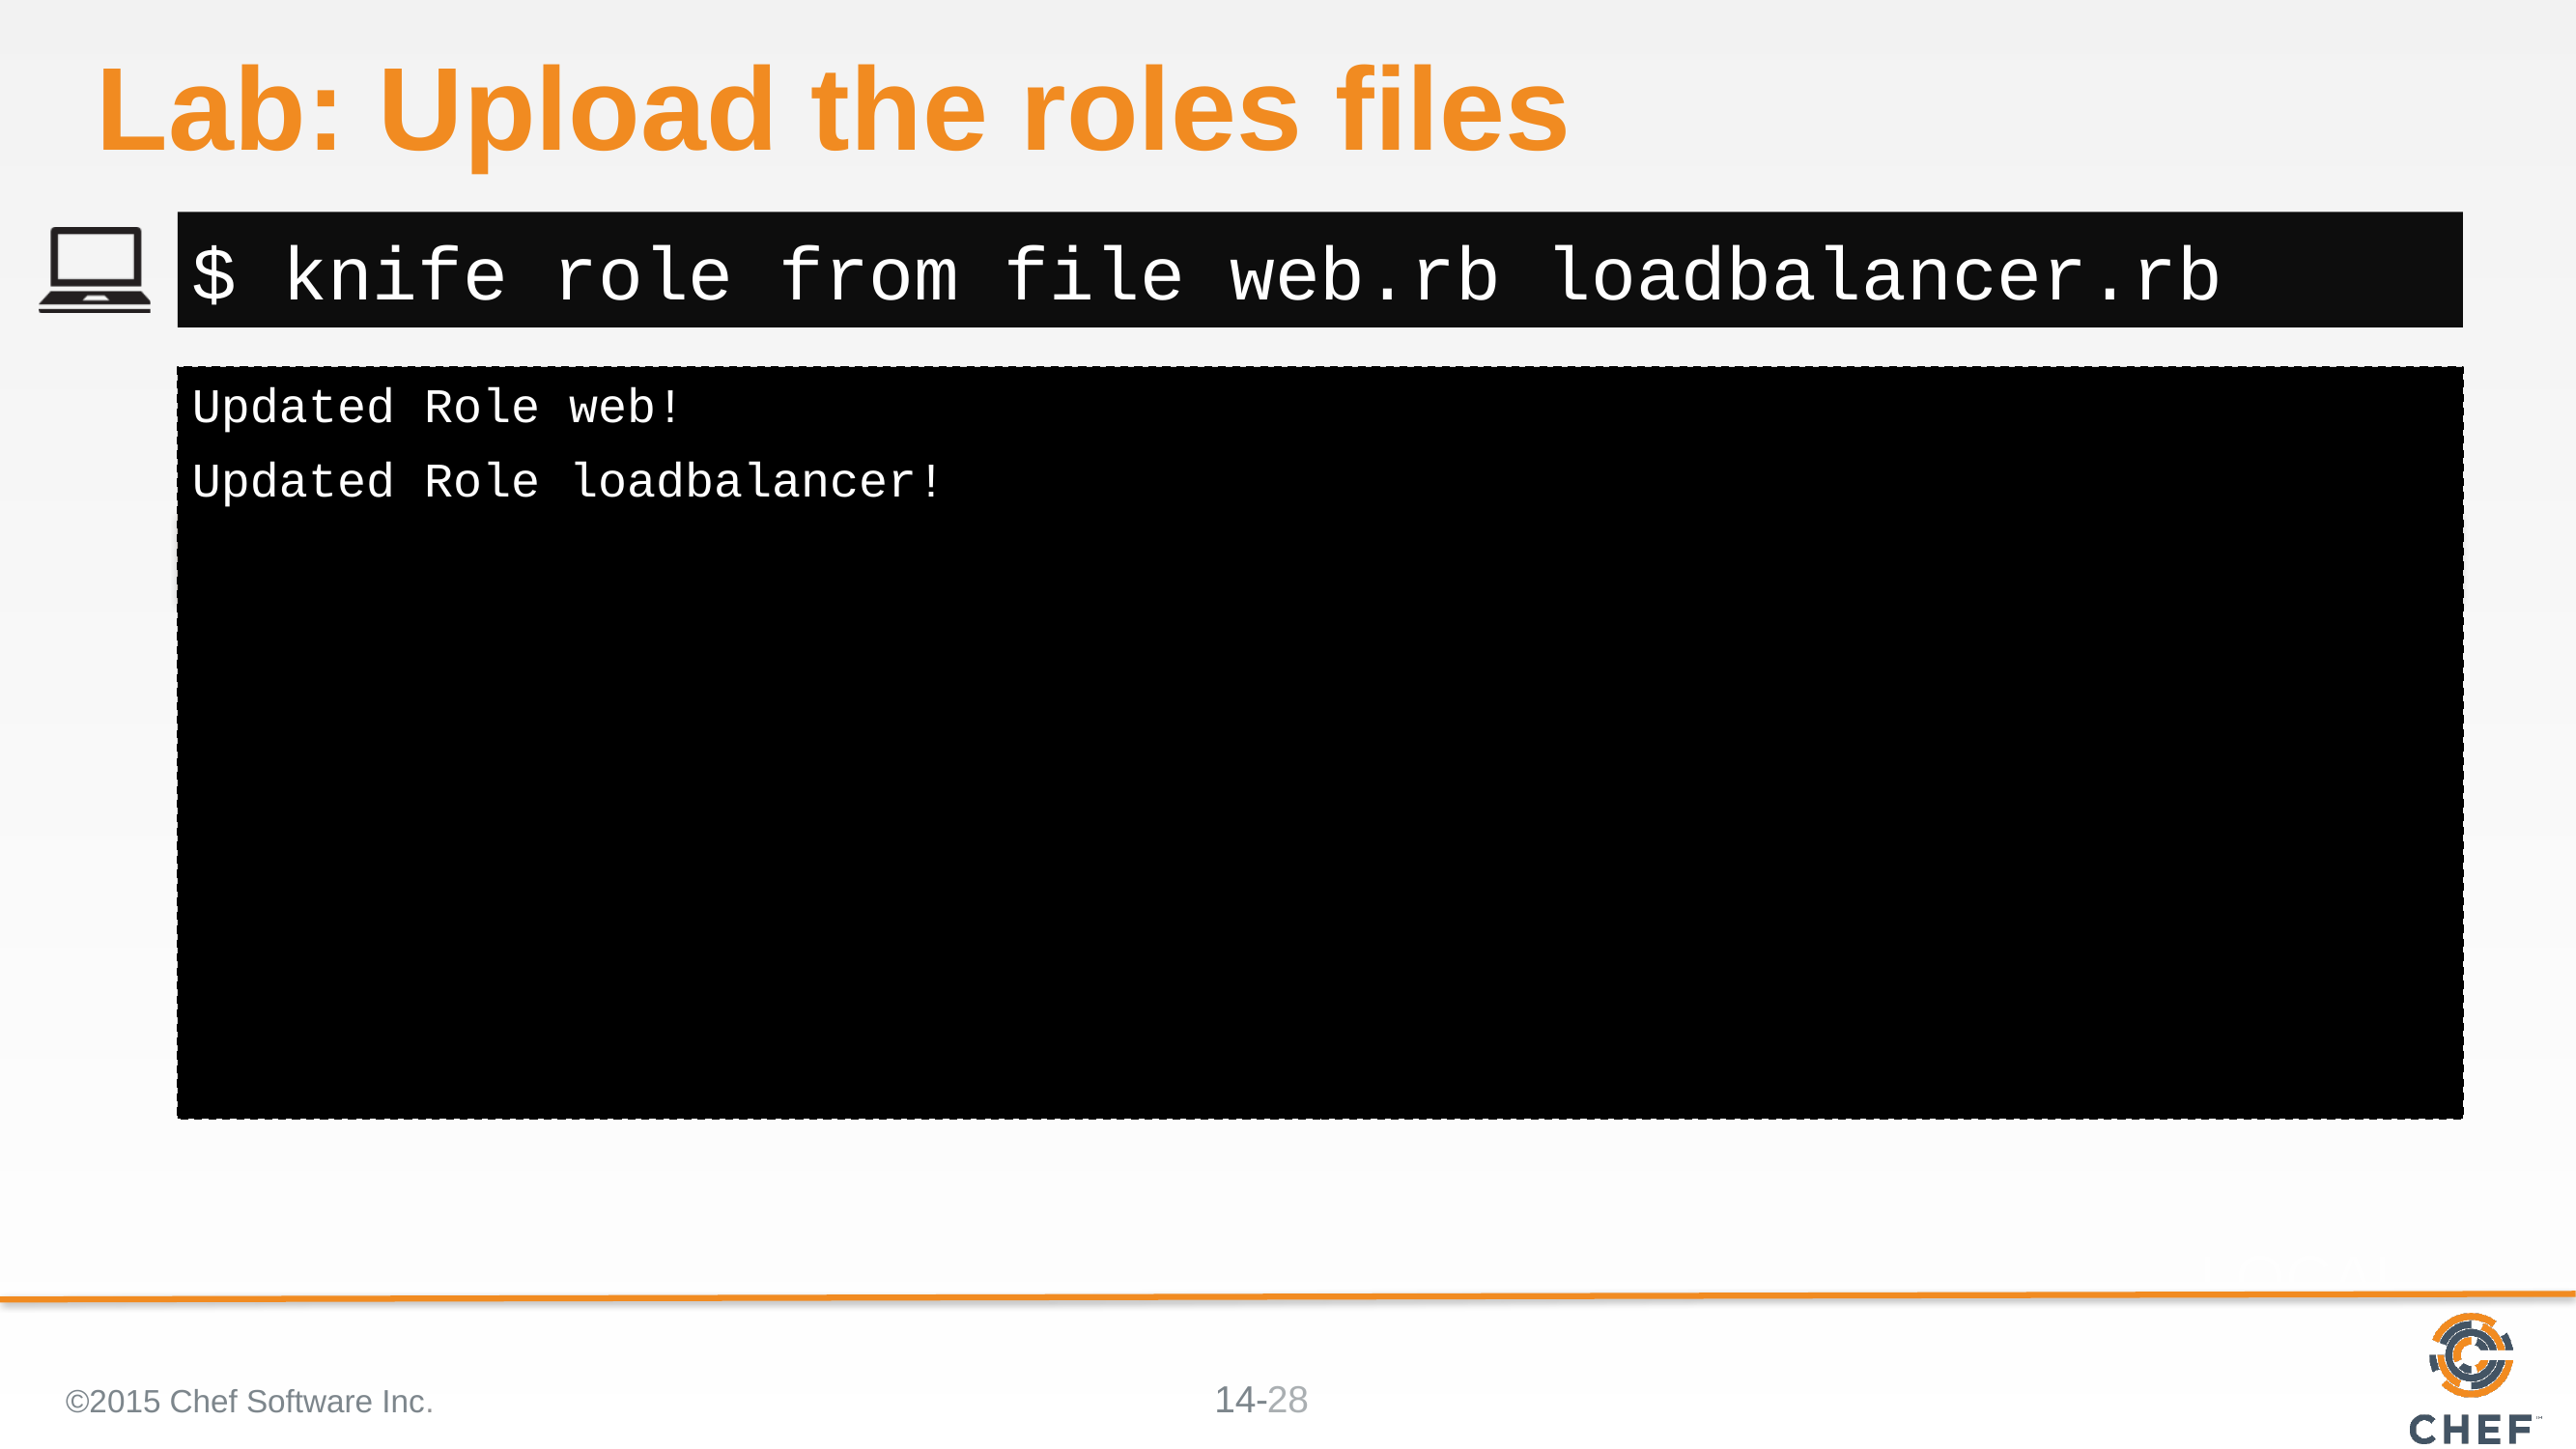

# Lab: Upload the roles files
$ knife role from file web.rb loadbalancer.rb
Updated Role web!
Updated Role loadbalancer!
©2015 Chef Software Inc.
28